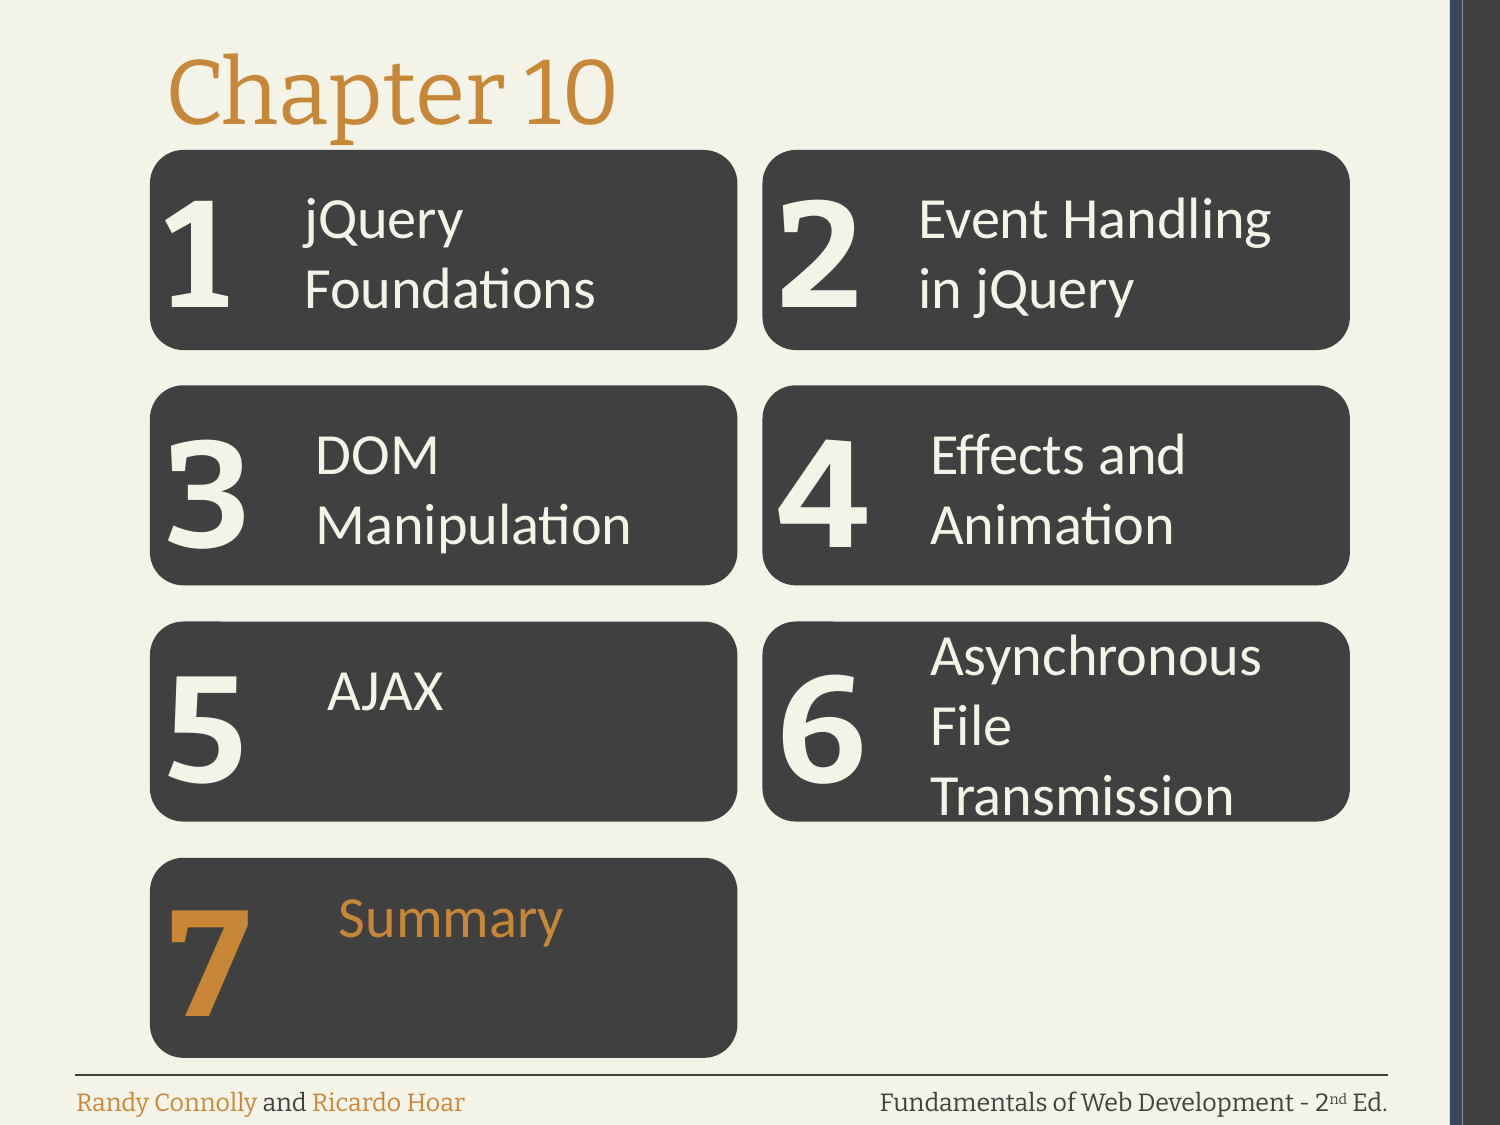

# Chapter 10

1

2
jQuery Foundations
Event Handling in jQuery

3
4
DOM Manipulation
Effects and Animation
Asynchronous File Transmission

5
6
AJAX

7
Summary